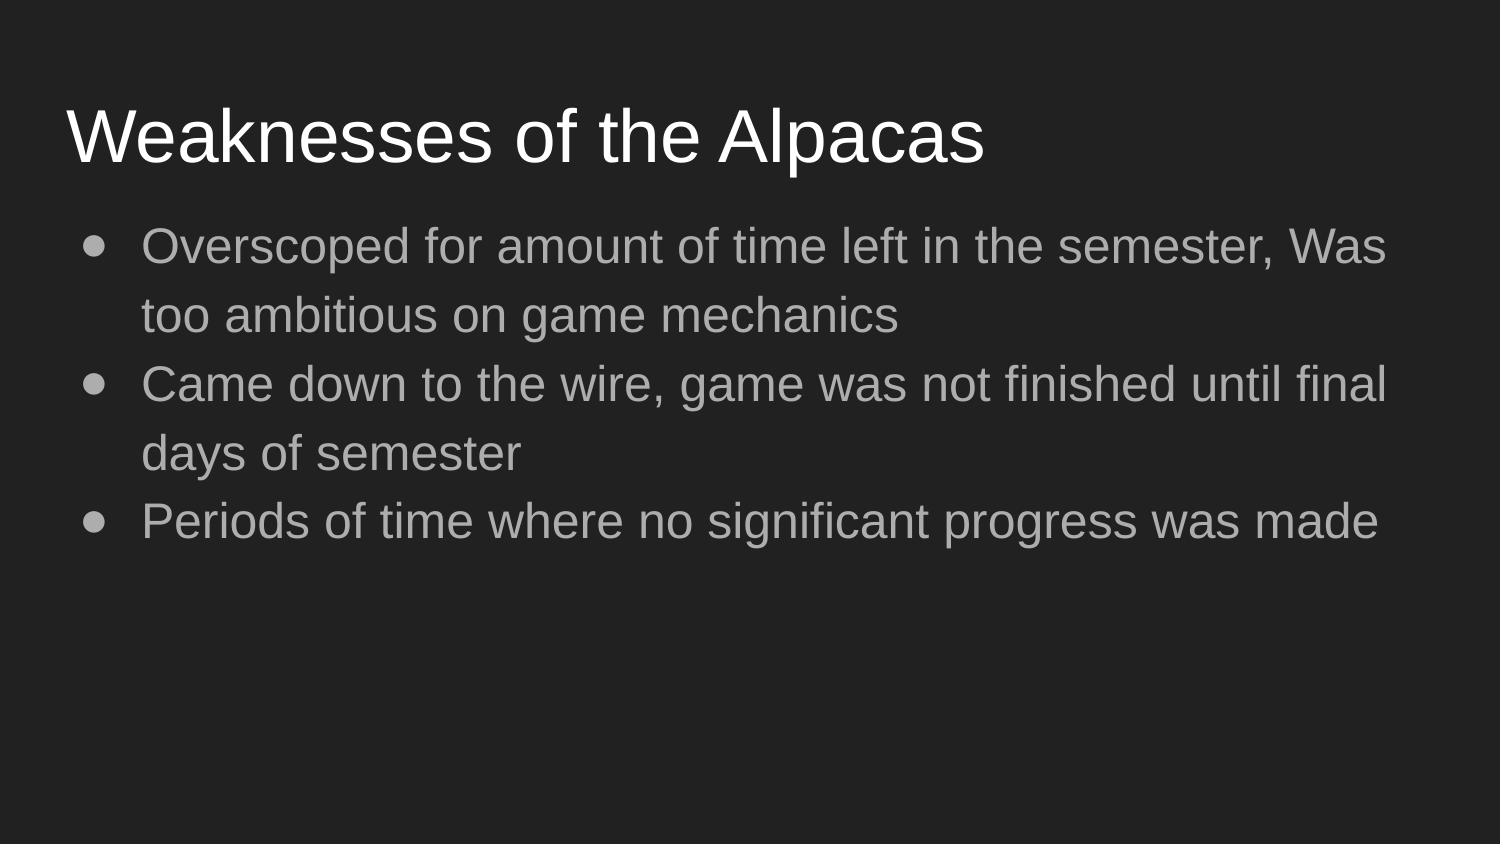

# Weaknesses of the Alpacas
Overscoped for amount of time left in the semester, Was too ambitious on game mechanics
Came down to the wire, game was not finished until final days of semester
Periods of time where no significant progress was made